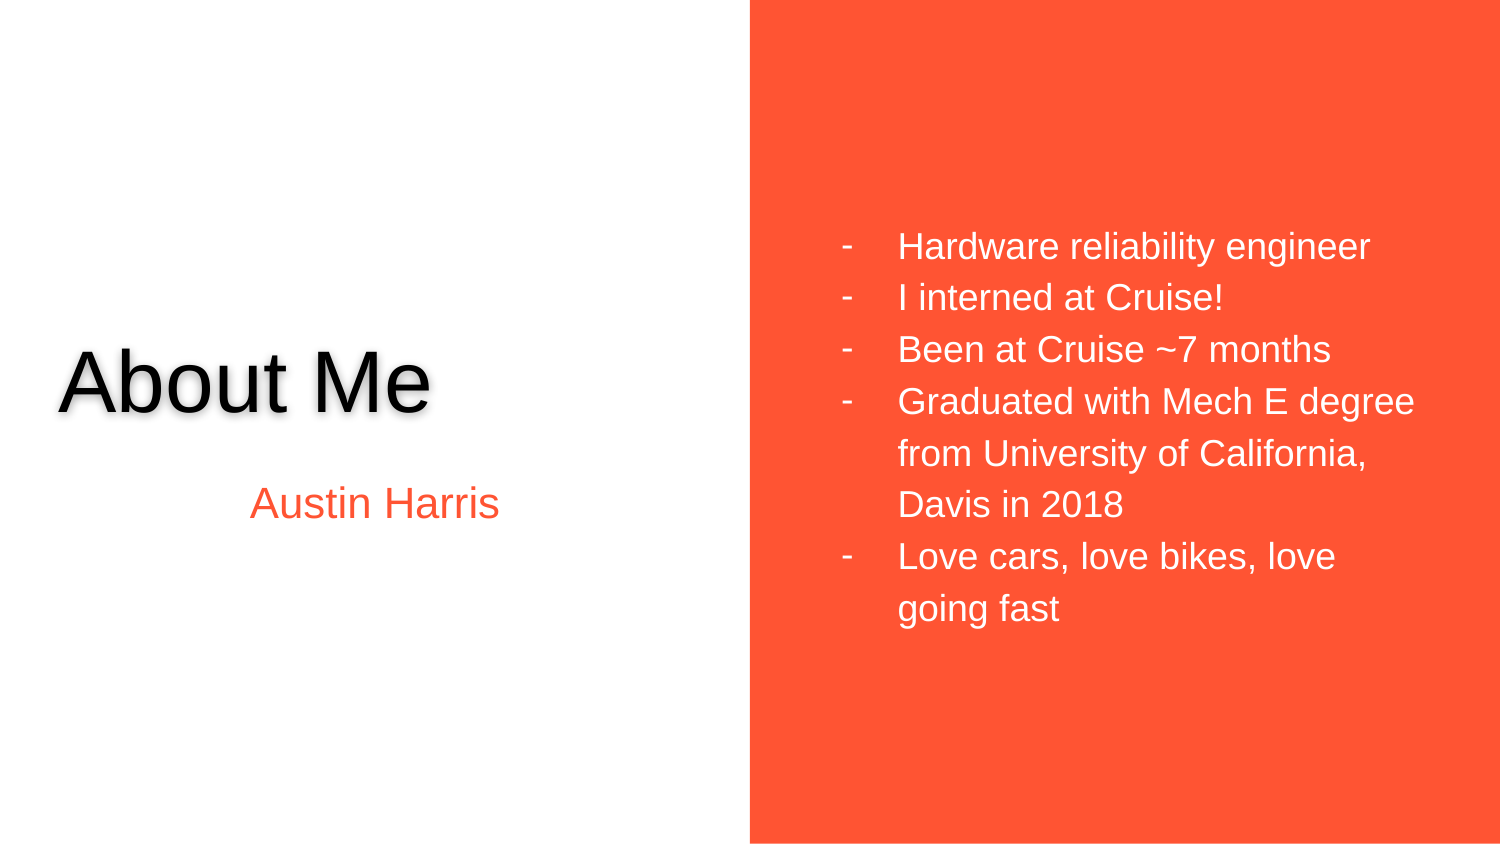

Hardware reliability engineer
I interned at Cruise!
Been at Cruise ~7 months
Graduated with Mech E degree from University of California, Davis in 2018
Love cars, love bikes, love going fast
# About Me
Austin Harris